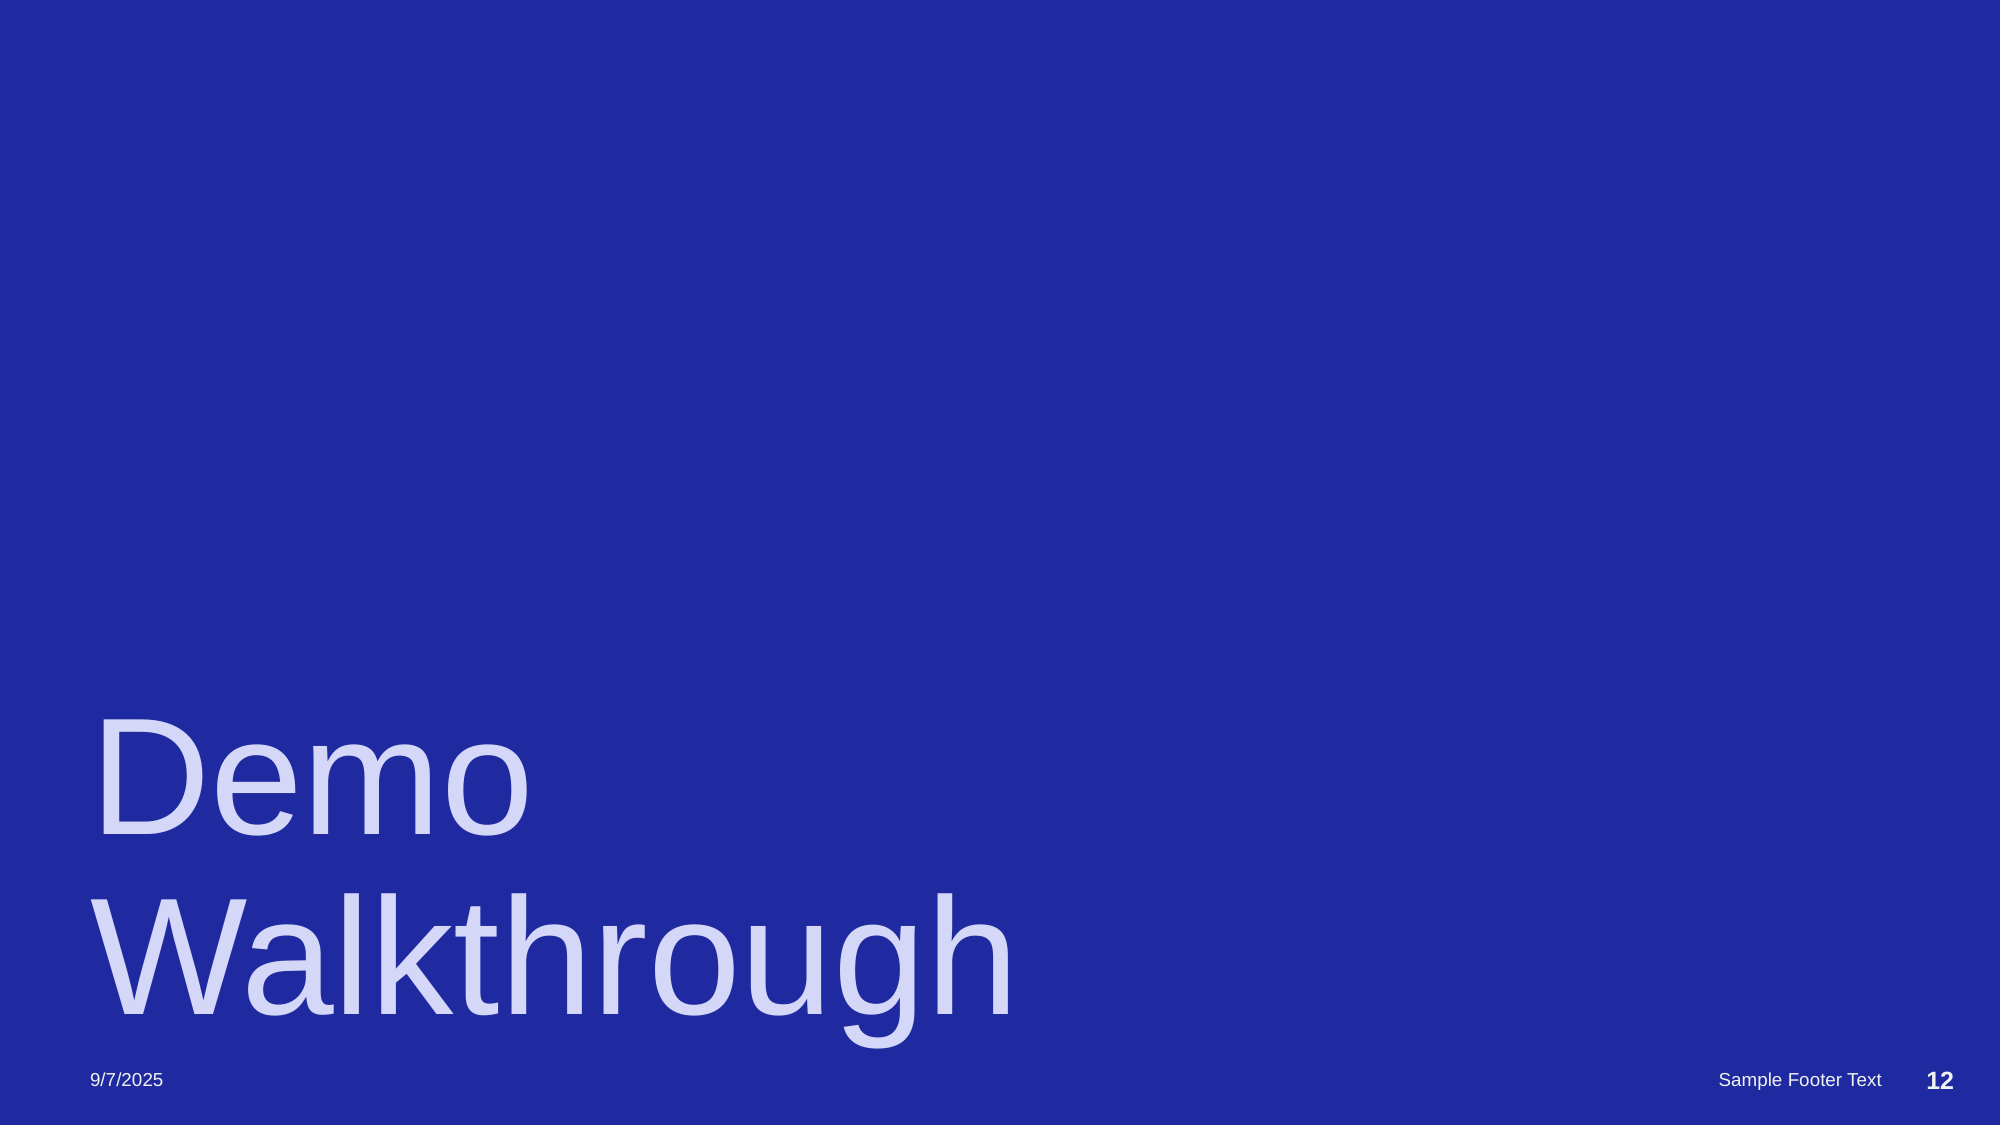

# Demo Walkthrough
9/7/2025
Sample Footer Text
12